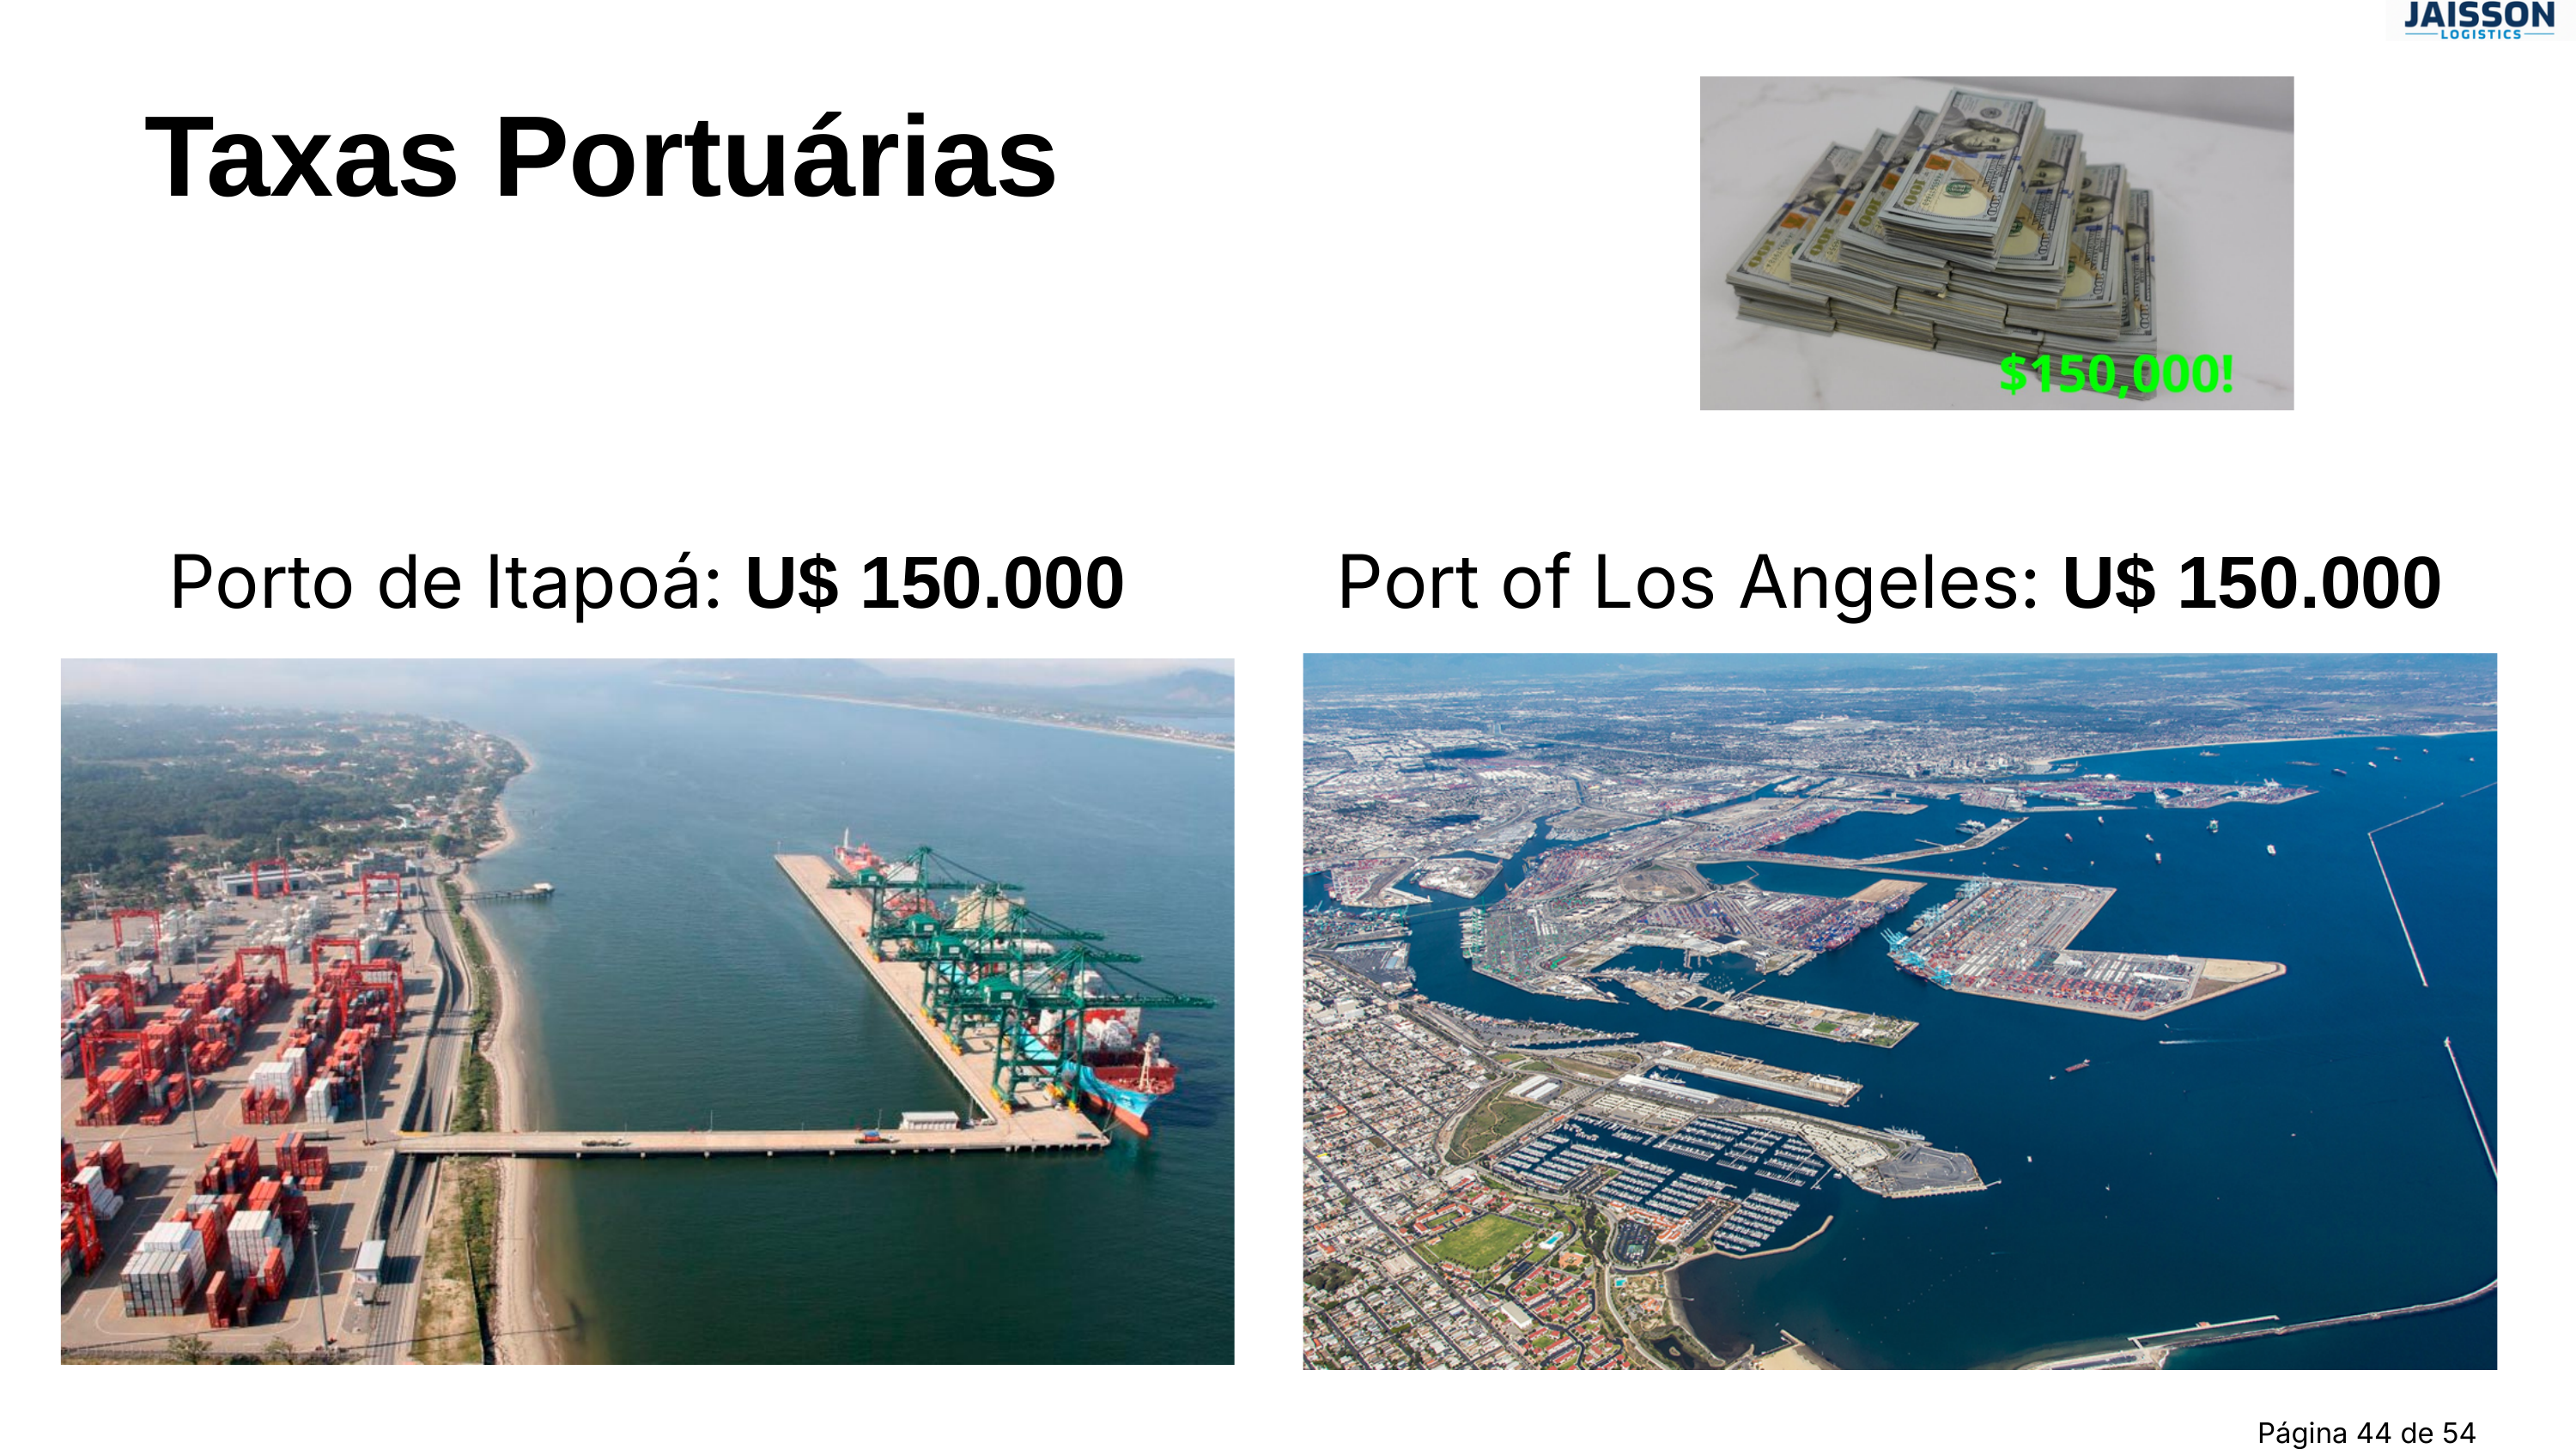

Taxas Portuárias

Porto de Itapoá: U$ 150.000
Port of Los Angeles: U$ 150.000

Página 44 de 54